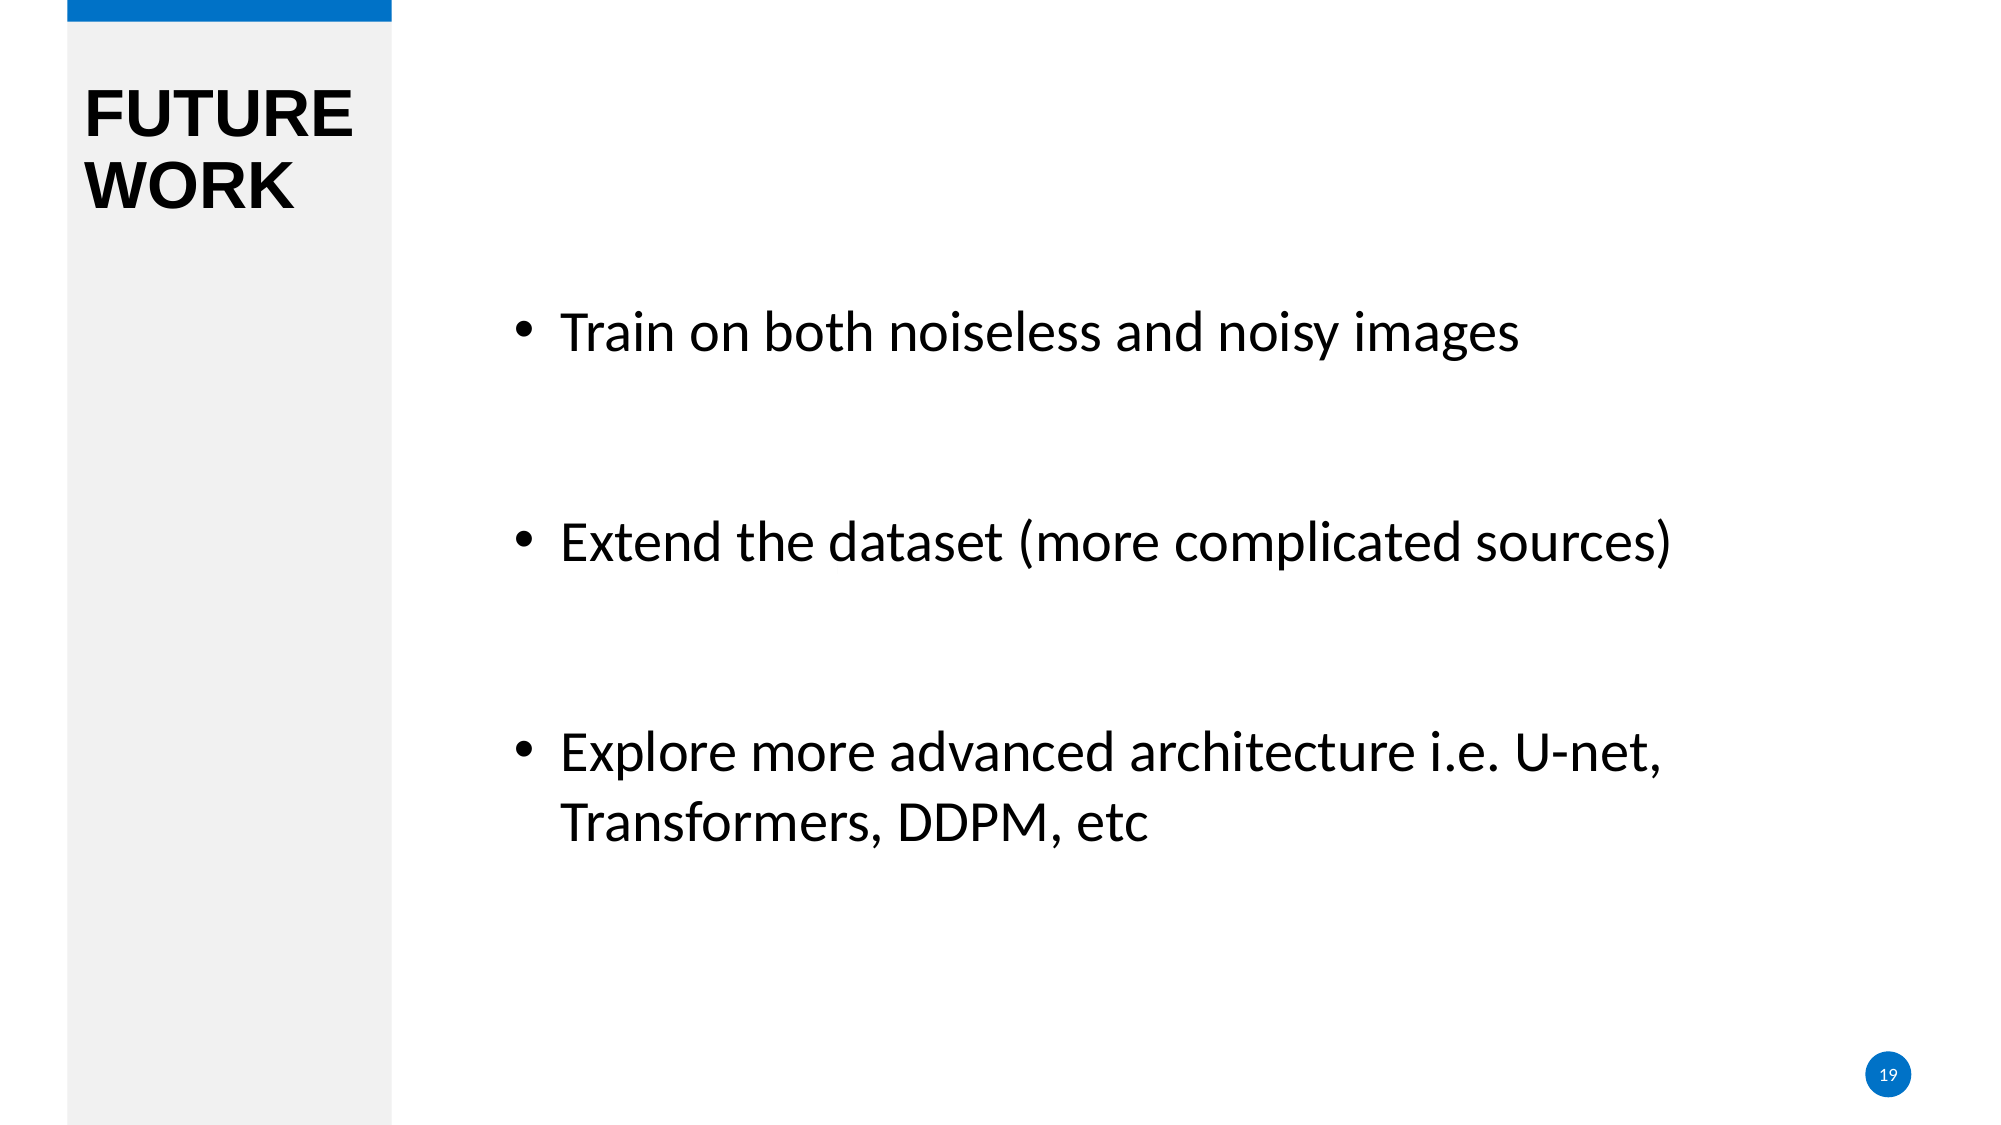

# Future Work
Train on both noiseless and noisy images

Extend the dataset (more complicated sources)

Explore more advanced architecture i.e. U-net, Transformers, DDPM, etc

19